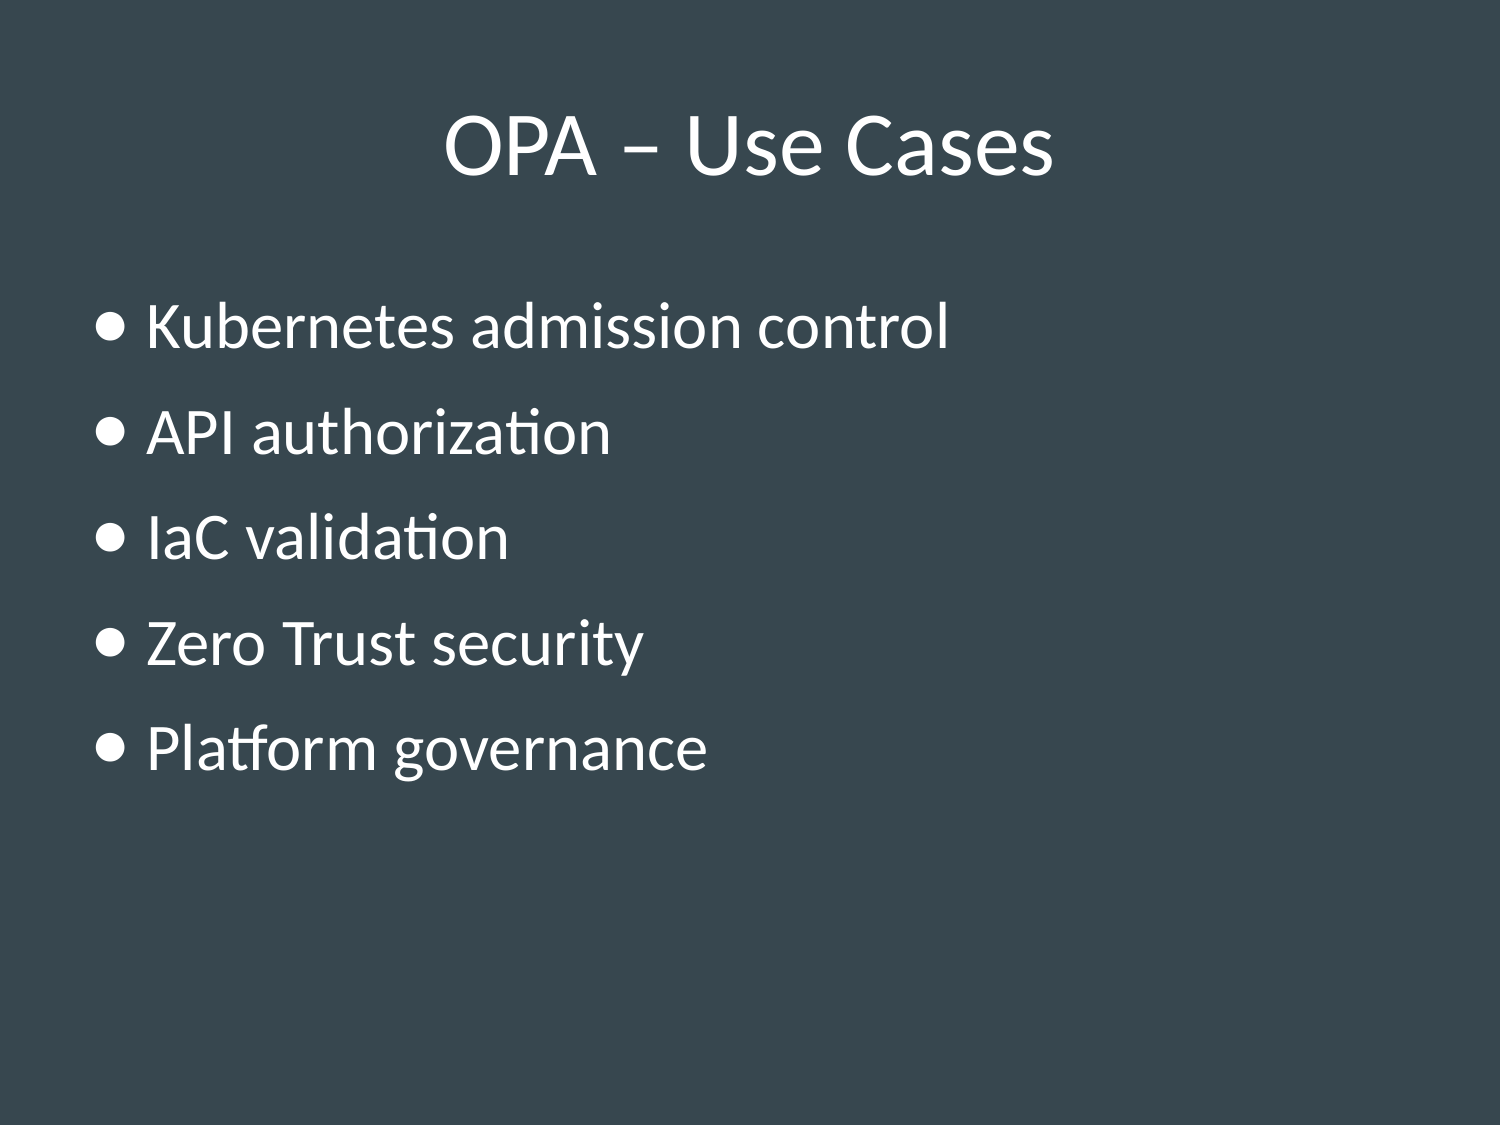

# OPA – Use Cases
Kubernetes admission control
API authorization
IaC validation
Zero Trust security
Platform governance